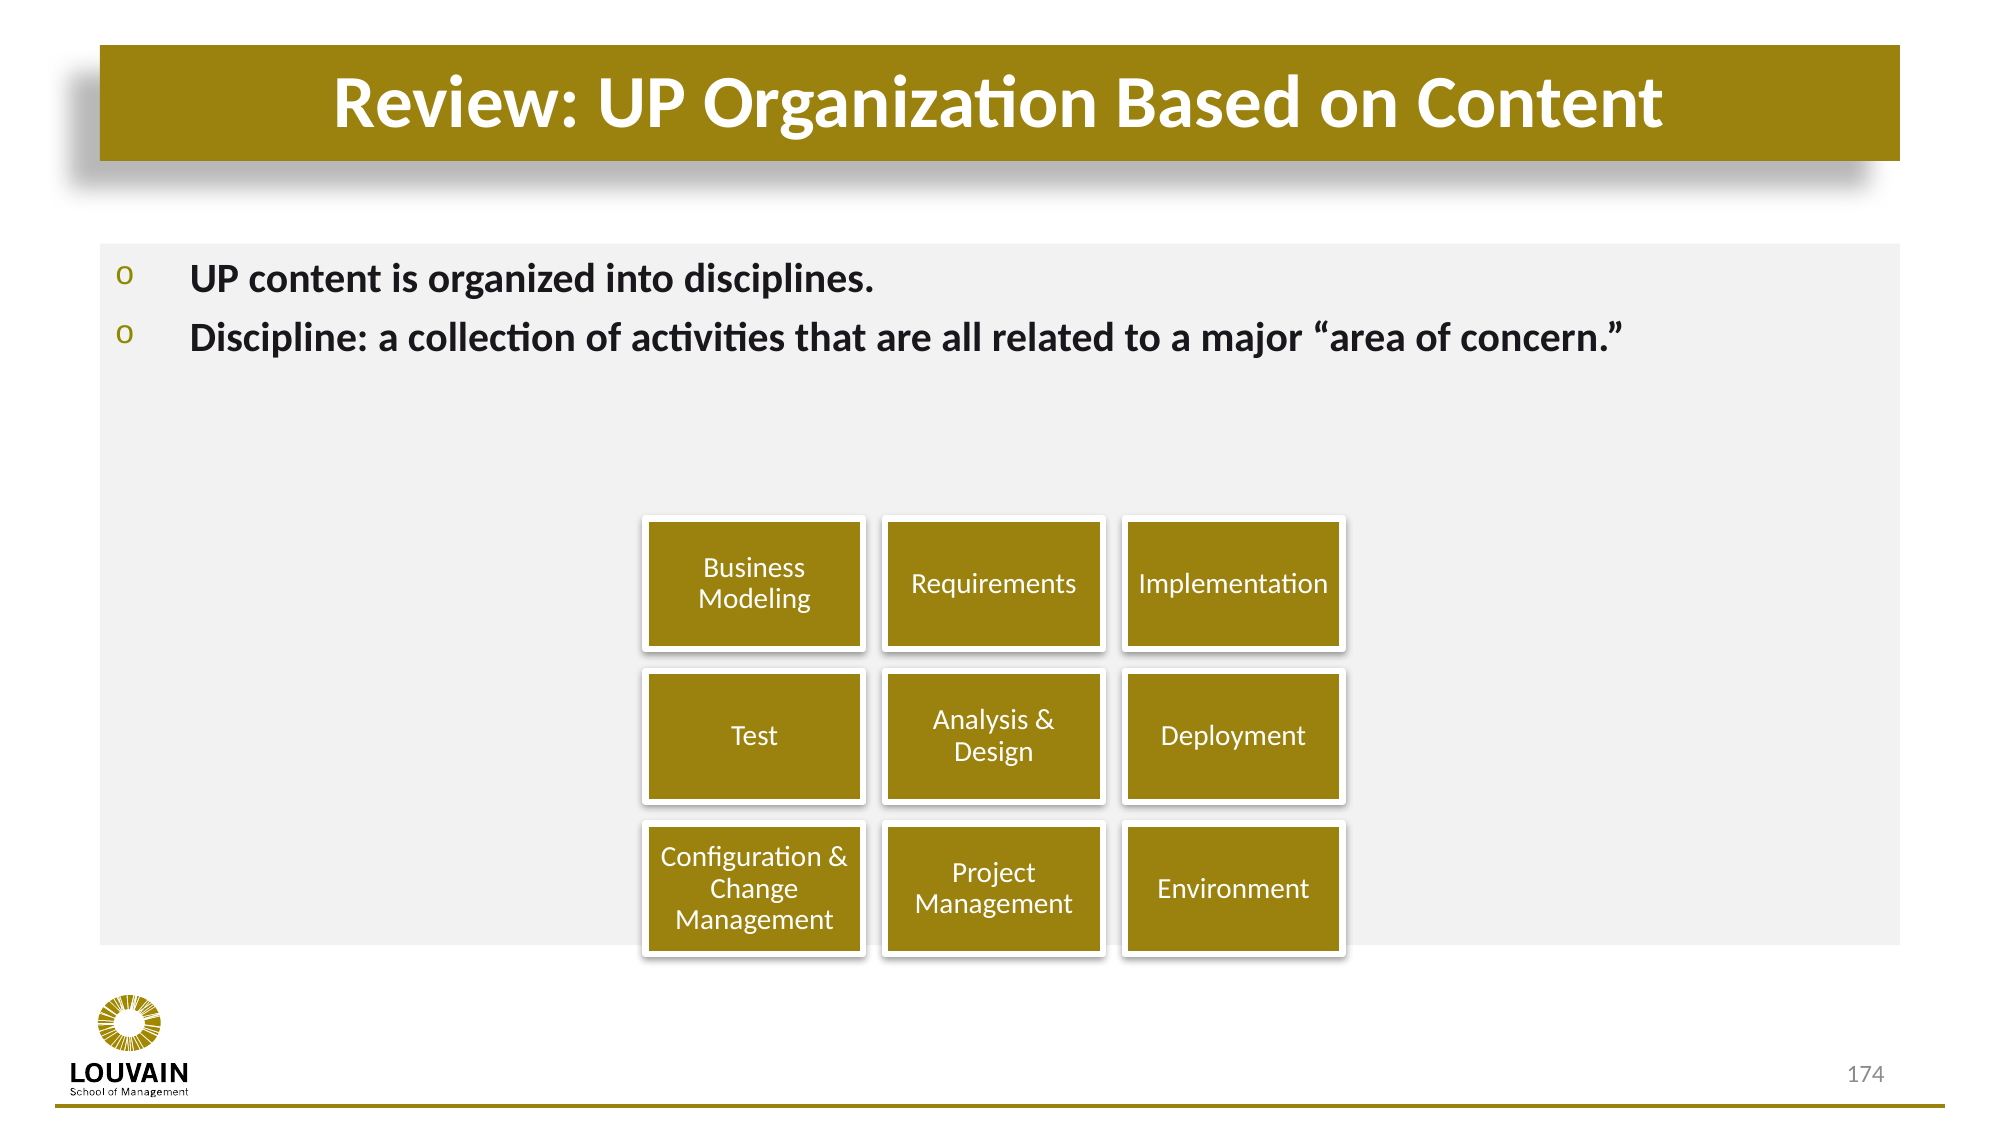

# Review: UP Organization Based on Content
UP content is organized into disciplines.
Discipline: a collection of activities that are all related to a major “area of concern.”

Business Modeling
Requirements
Implementation
Test
Analysis & Design
Deployment
Configuration & Change Management
Project Management
Environment
174